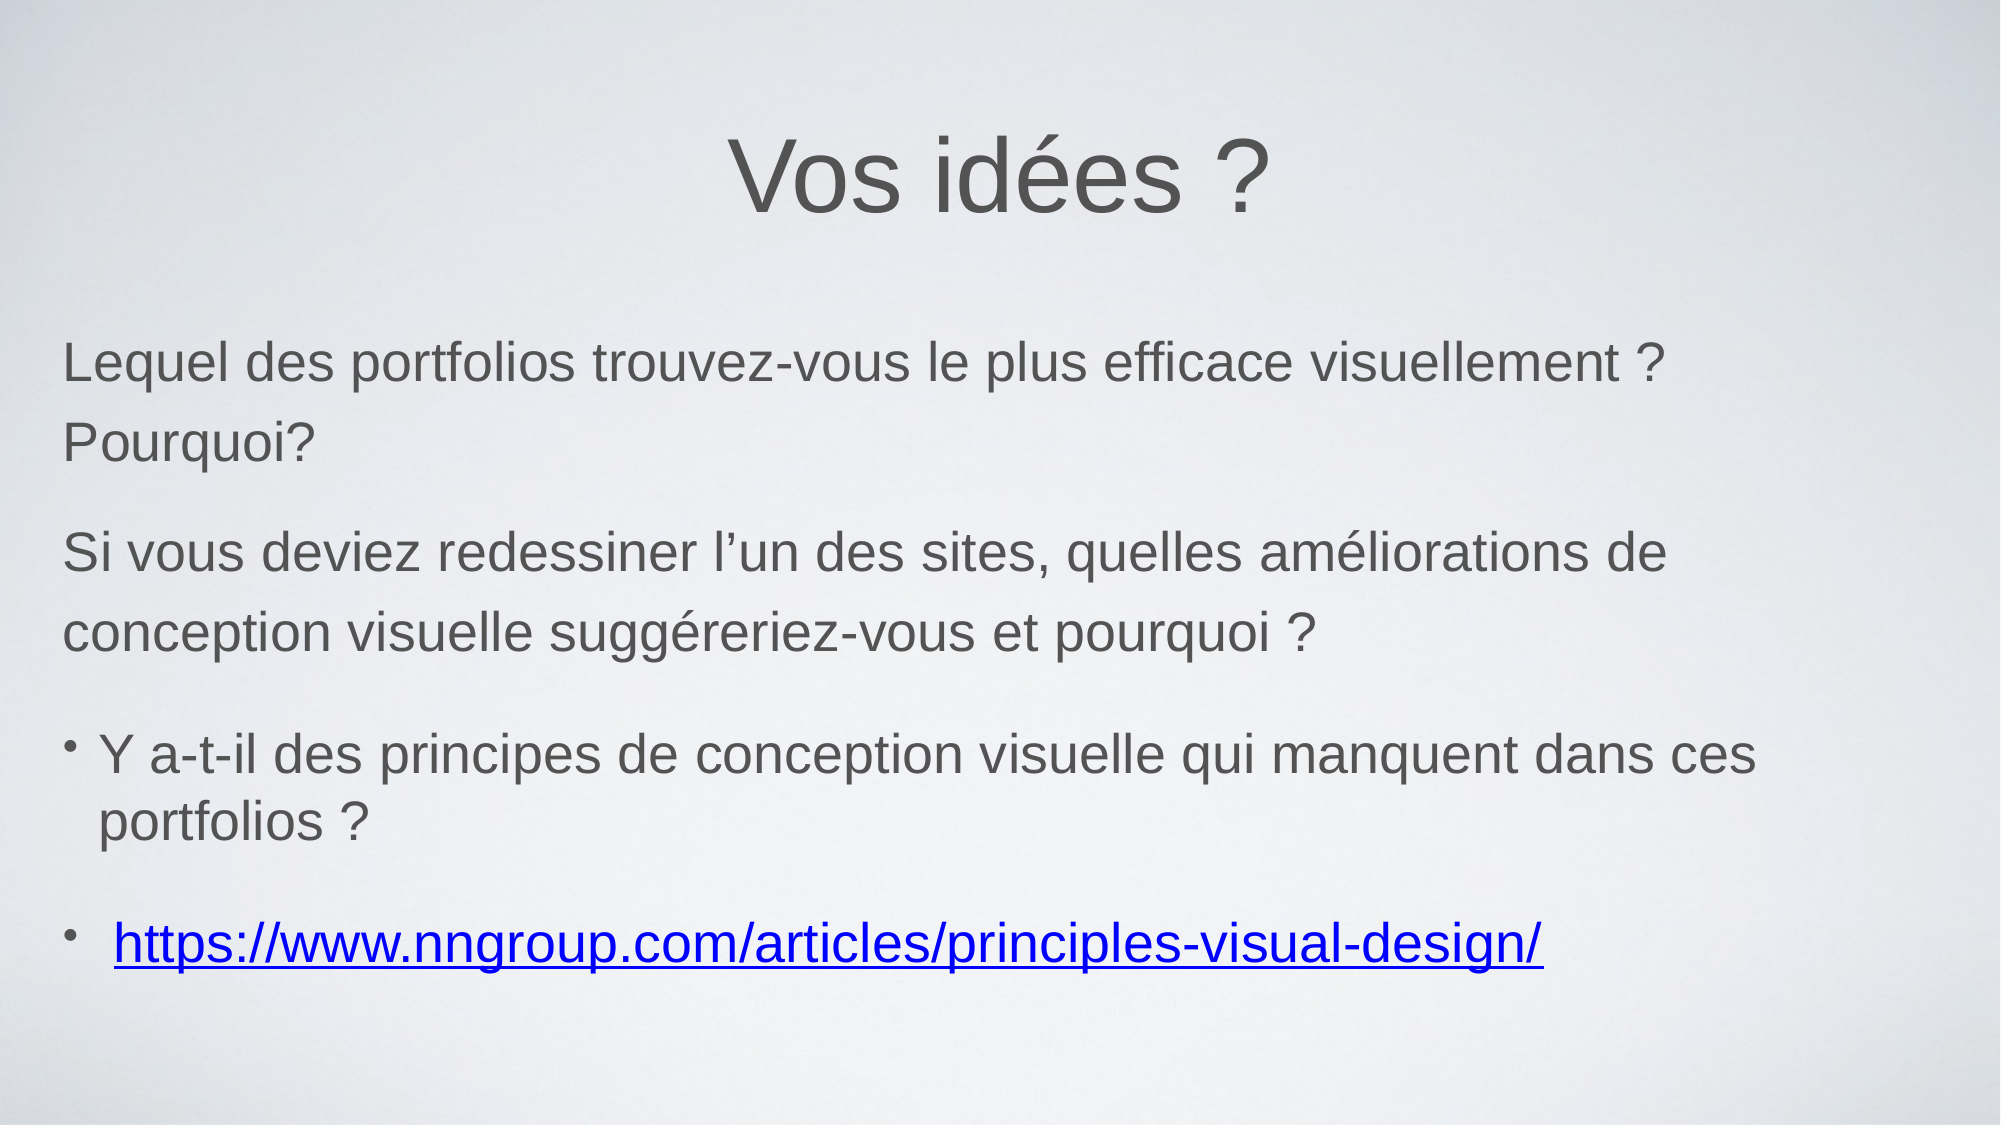

# Vos idées ?
Lequel des portfolios trouvez-vous le plus efficace visuellement ? Pourquoi?
Si vous deviez redessiner l’un des sites, quelles améliorations de conception visuelle suggéreriez-vous et pourquoi ?
Y a-t-il des principes de conception visuelle qui manquent dans ces portfolios ?
 https://www.nngroup.com/articles/principles-visual-design/